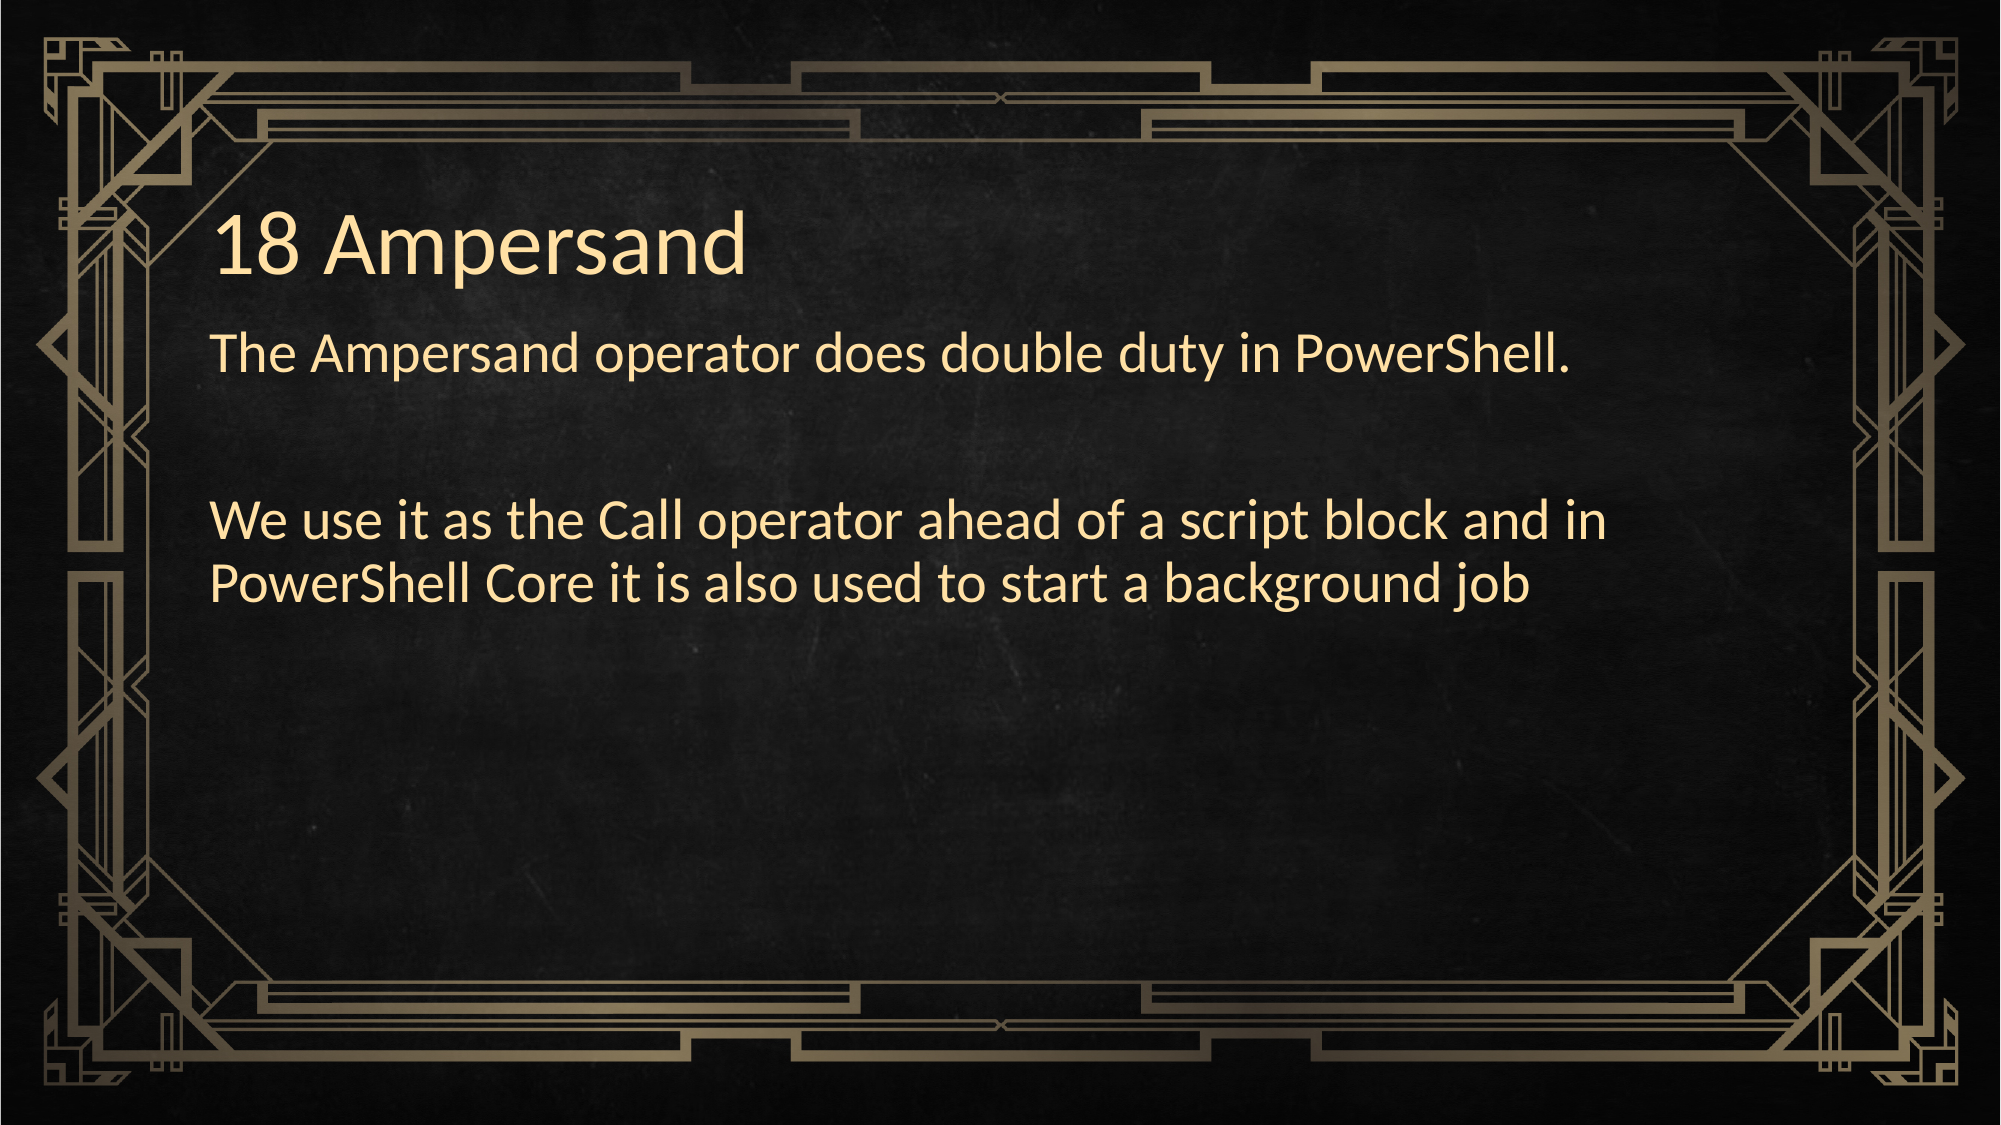

# 18 Ampersand
The Ampersand operator does double duty in PowerShell.

We use it as the Call operator ahead of a script block and in PowerShell Core it is also used to start a background job